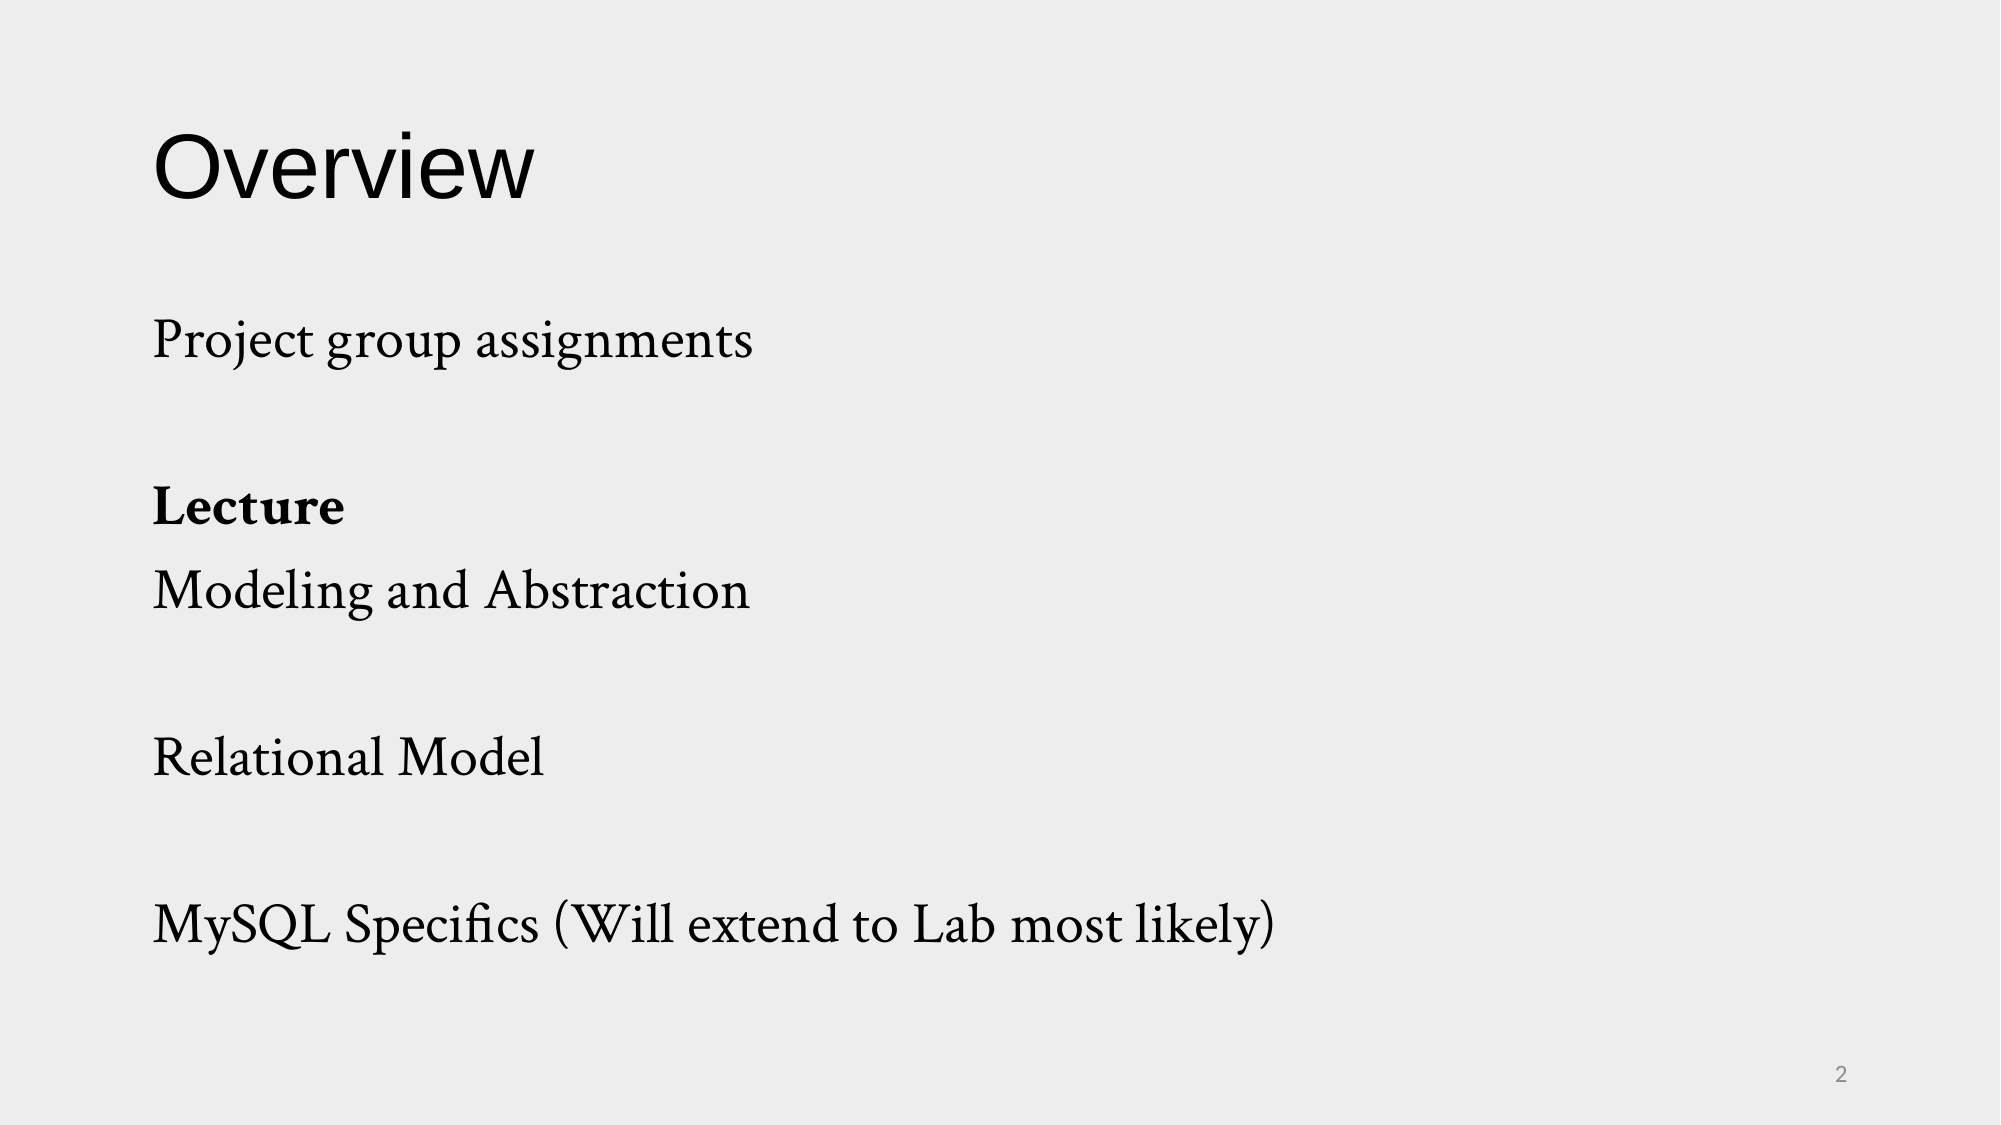

# Overview
Project group assignments

Lecture
Modeling and Abstraction

Relational Model

MySQL Specifics (Will extend to Lab most likely)
2